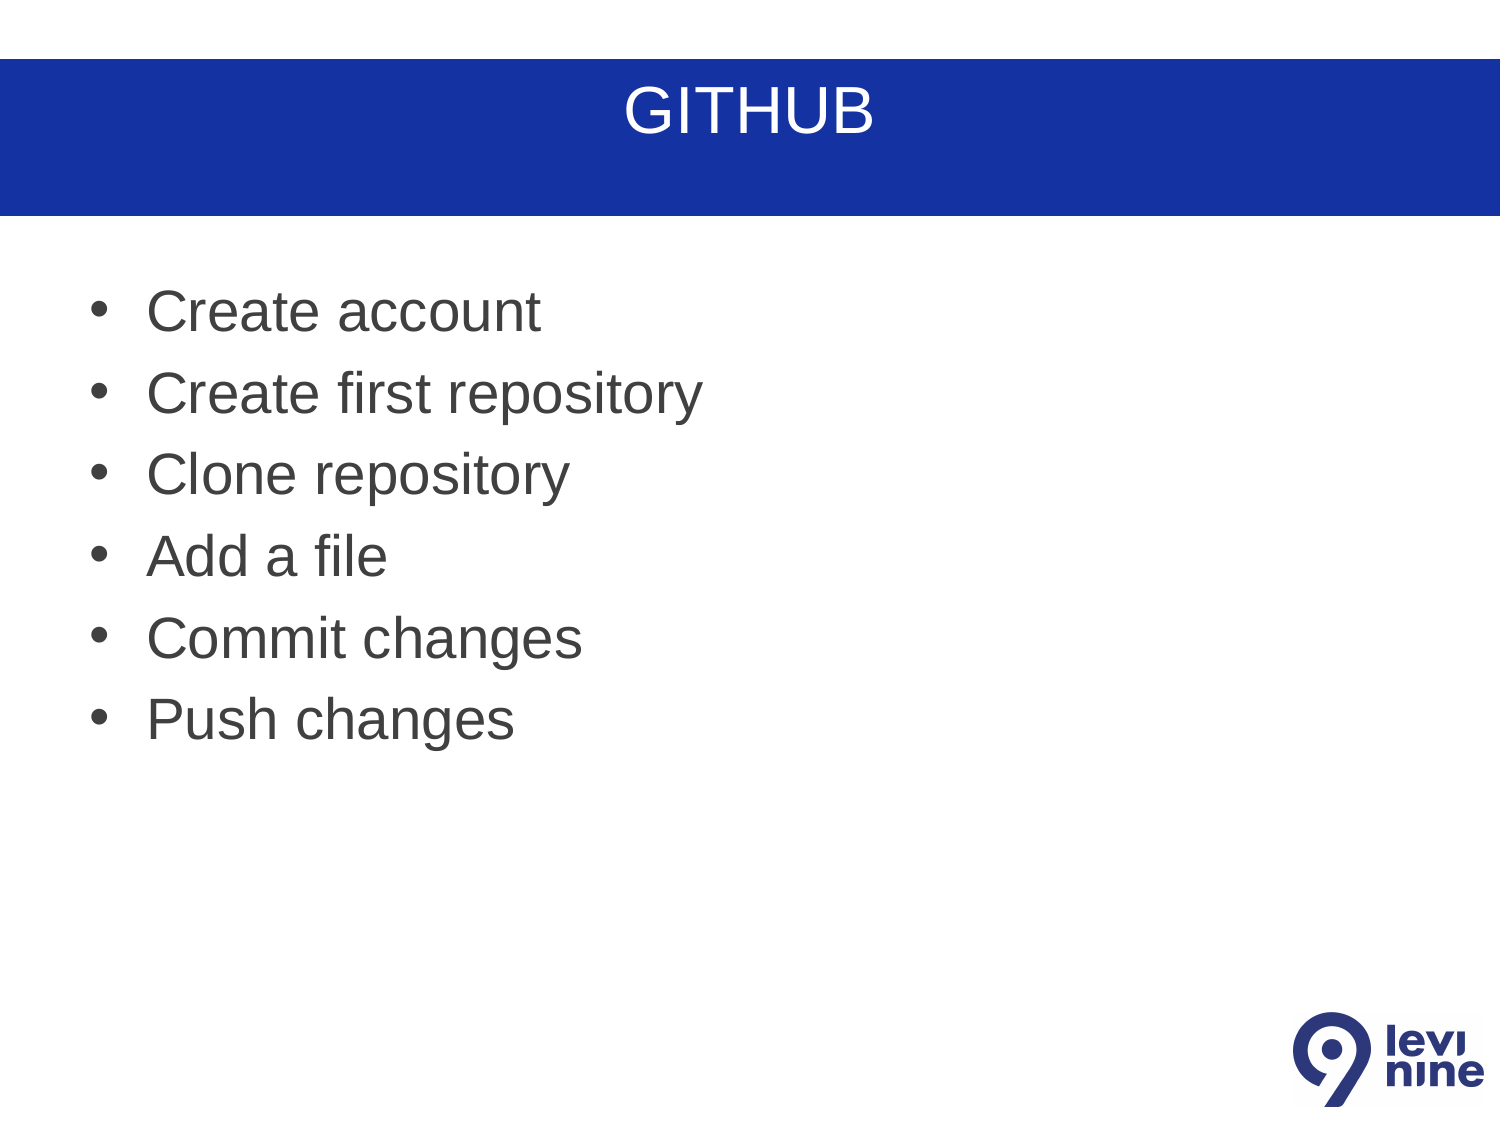

# GITHUB
Create account
Create first repository
Clone repository
Add a file
Commit changes
Push changes